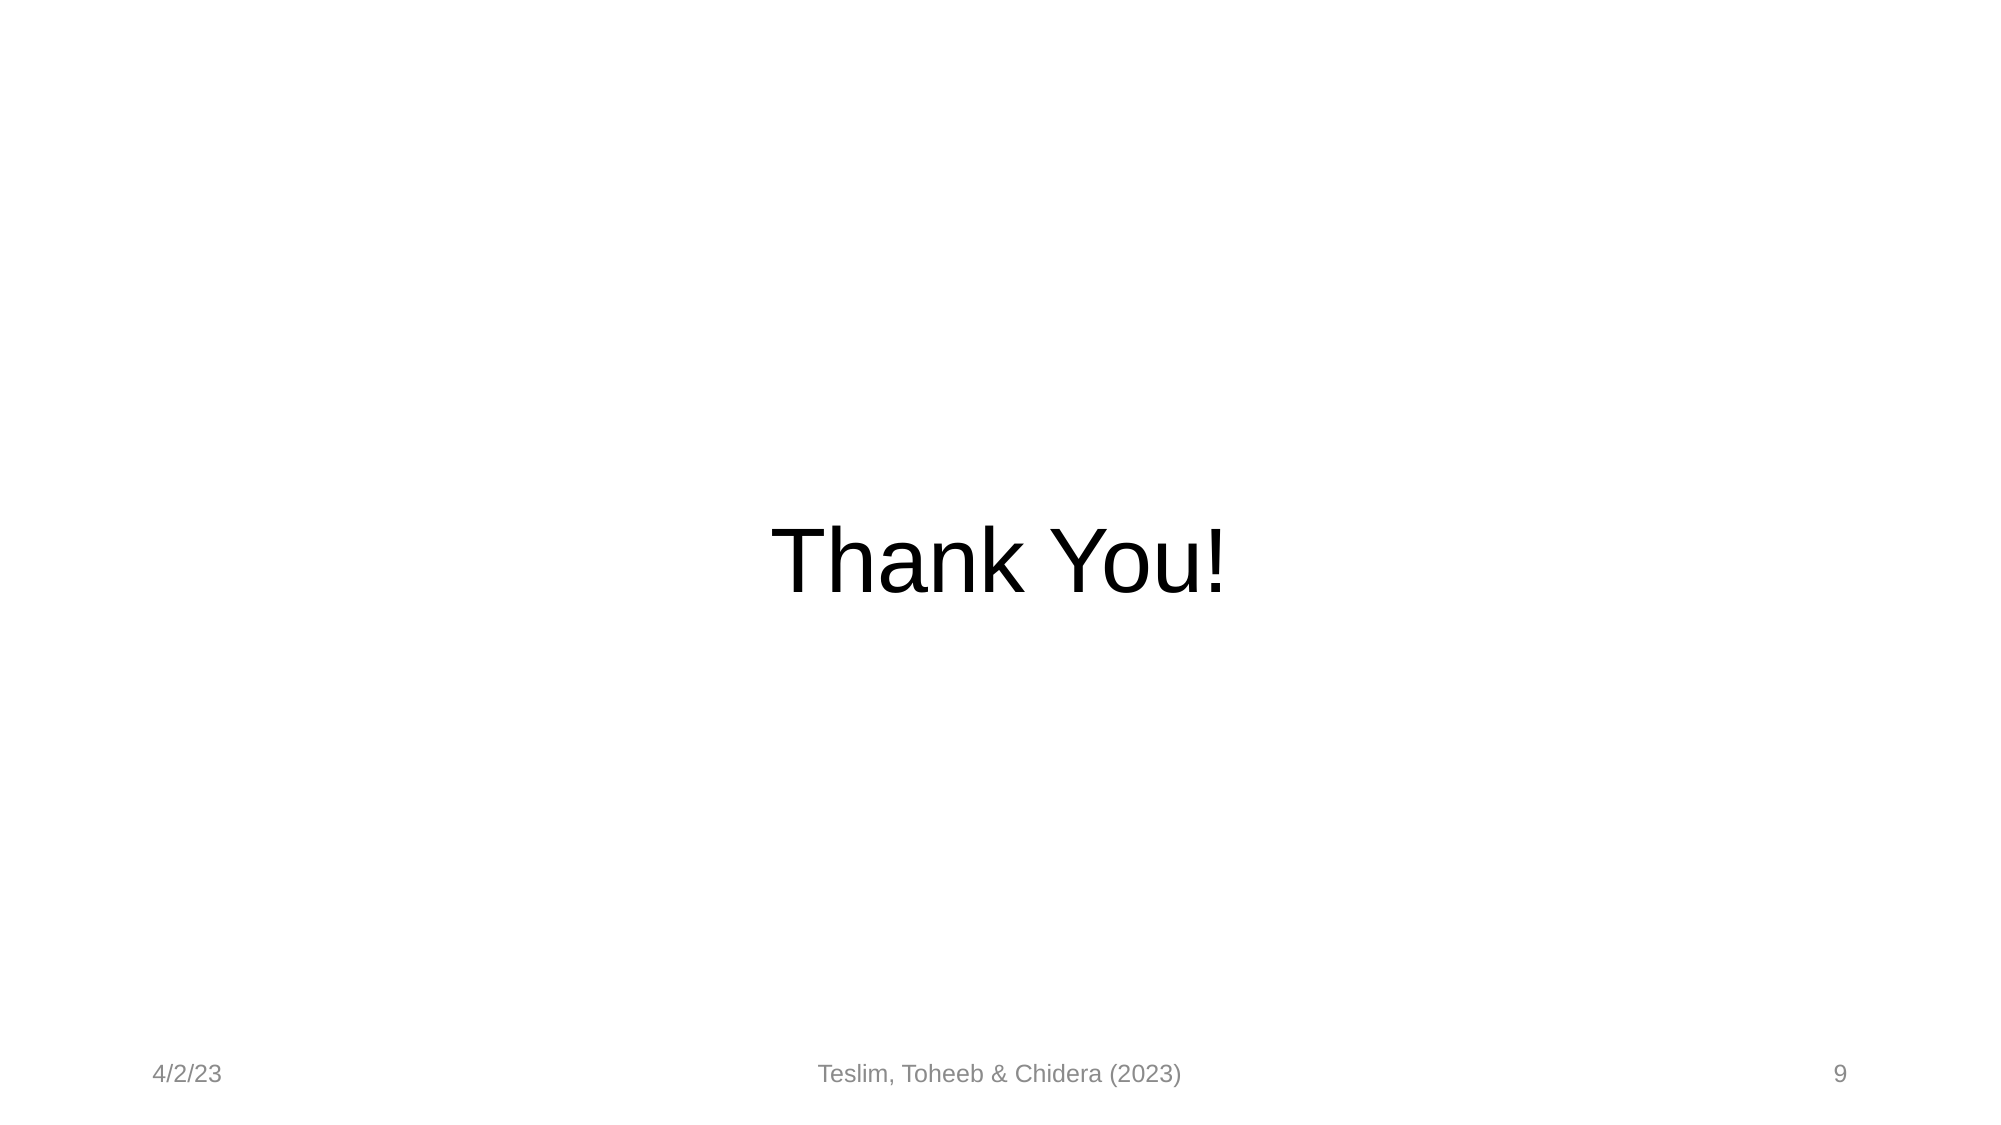

# Thank You!
4/2/23
Teslim, Toheeb & Chidera (2023)
9